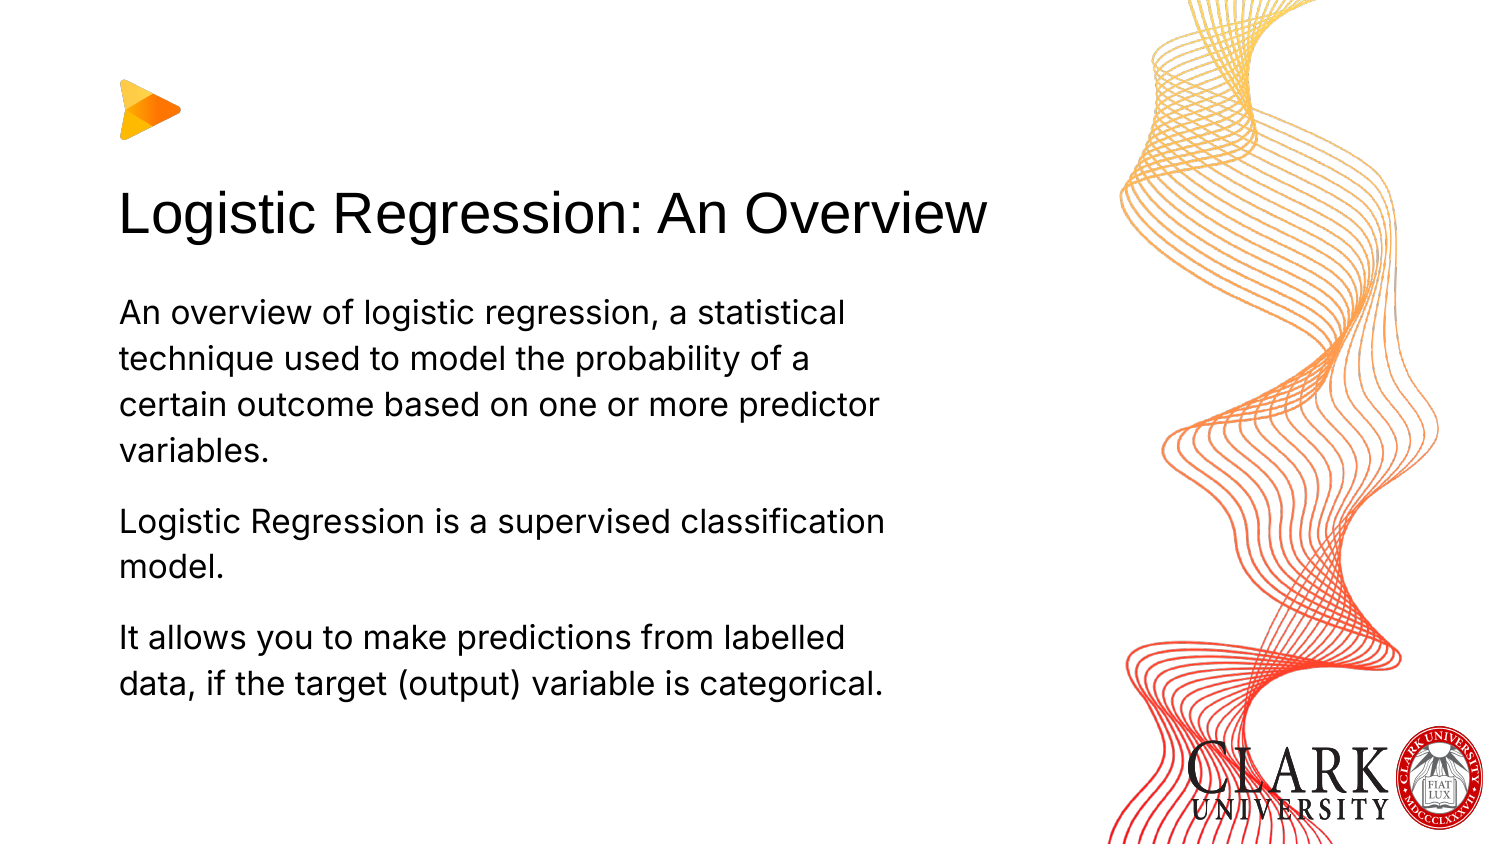

# Logistic Regression: An Overview
An overview of logistic regression, a statistical technique used to model the probability of a certain outcome based on one or more predictor variables.
Logistic Regression is a supervised classification model.
It allows you to make predictions from labelled data, if the target (output) variable is categorical.